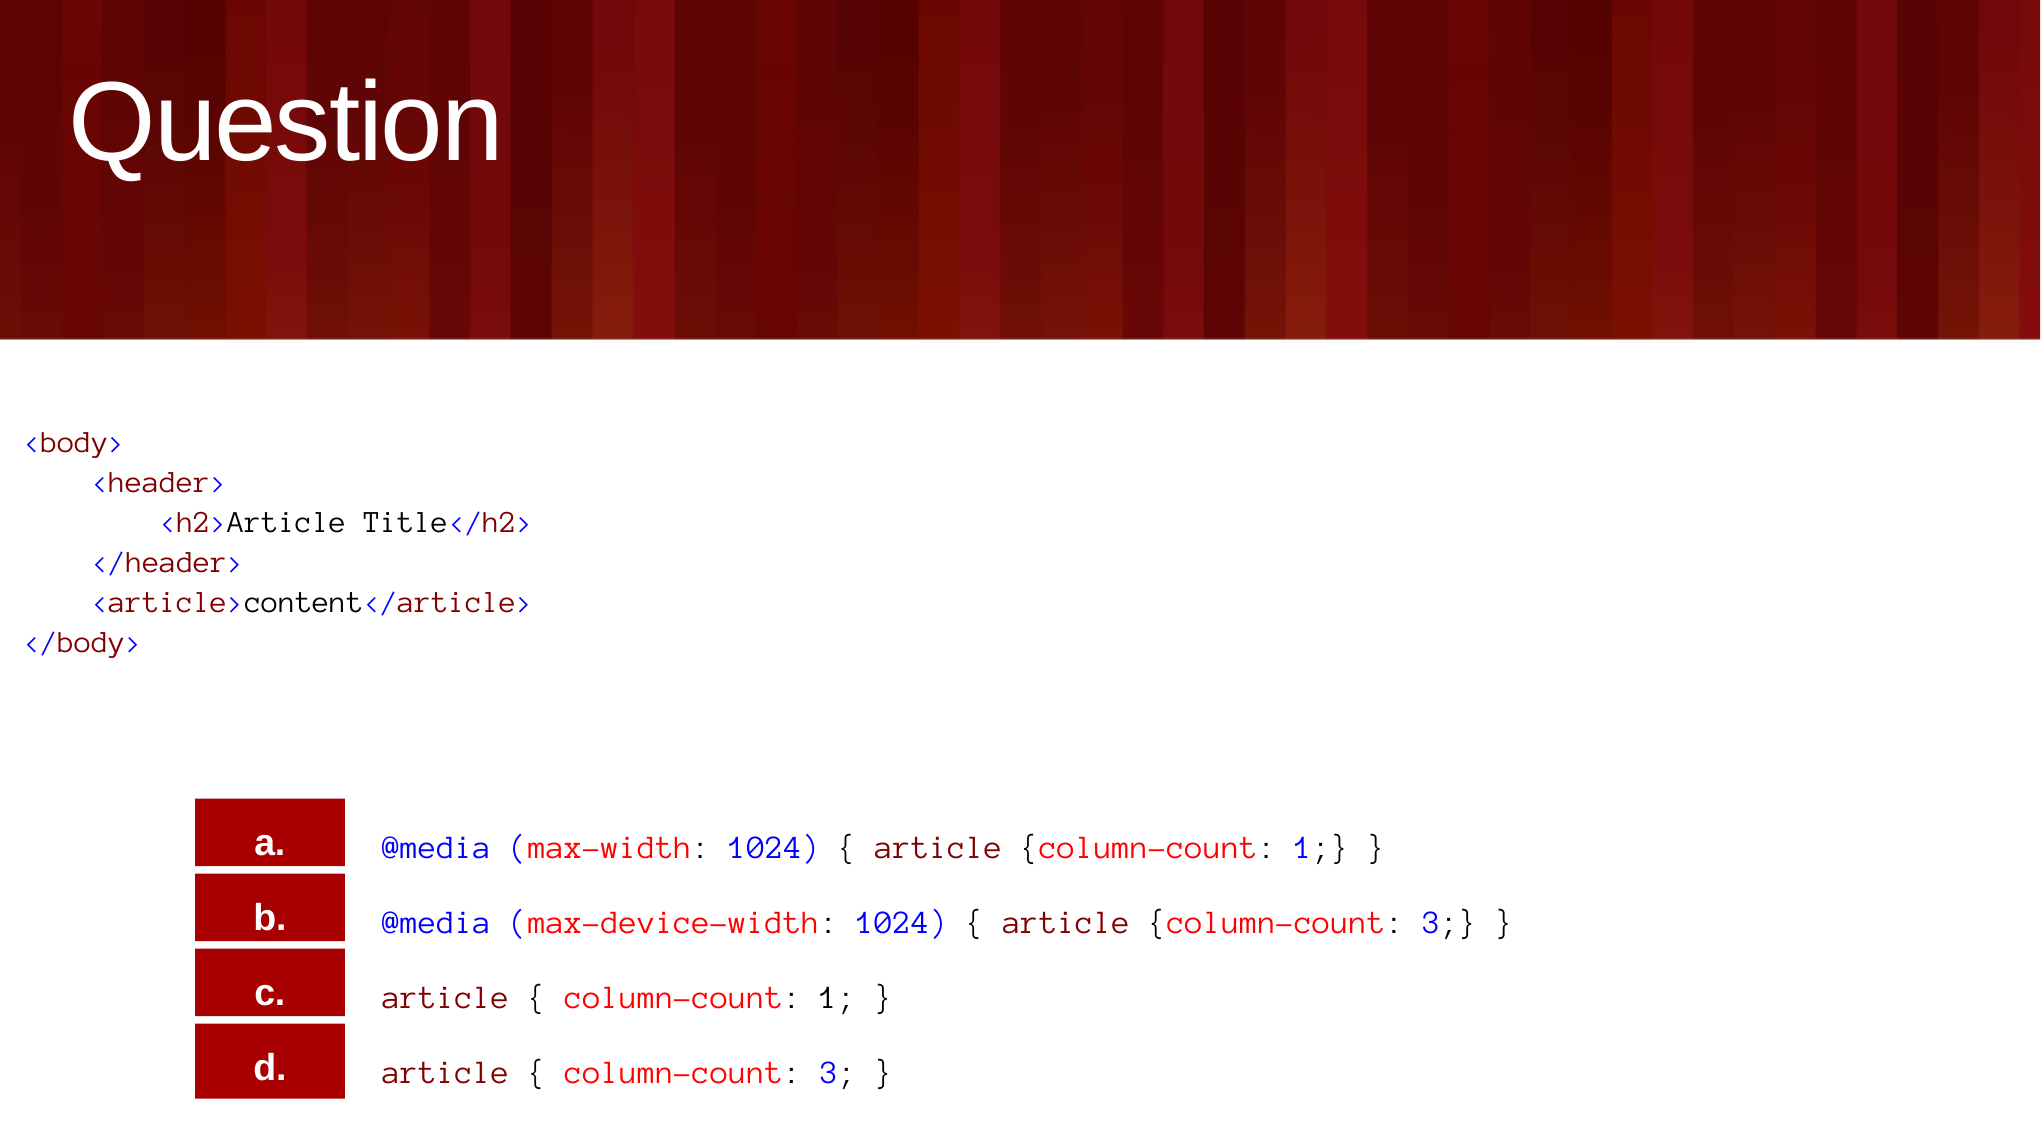

# Question
You have a page that display a news article.  A snippet of the page is displayed below:
<body>
    <header>
        <h2>Article Title</h2>
    </header>
    <article>content</article>
</body>
You need to display the article using 3 columns if the browser window is wider than 1024 pixels. Otherwise, one column should be used. What should you do? (Choose all that apply. Each answer represents part of the solution.)
a.
@media (max-width: 1024) { article {column-count: 1;} }
b.
@media (max-device-width: 1024) { article {column-count: 3;} }
c.
article { column-count: 1; }
d.
article { column-count: 3; }